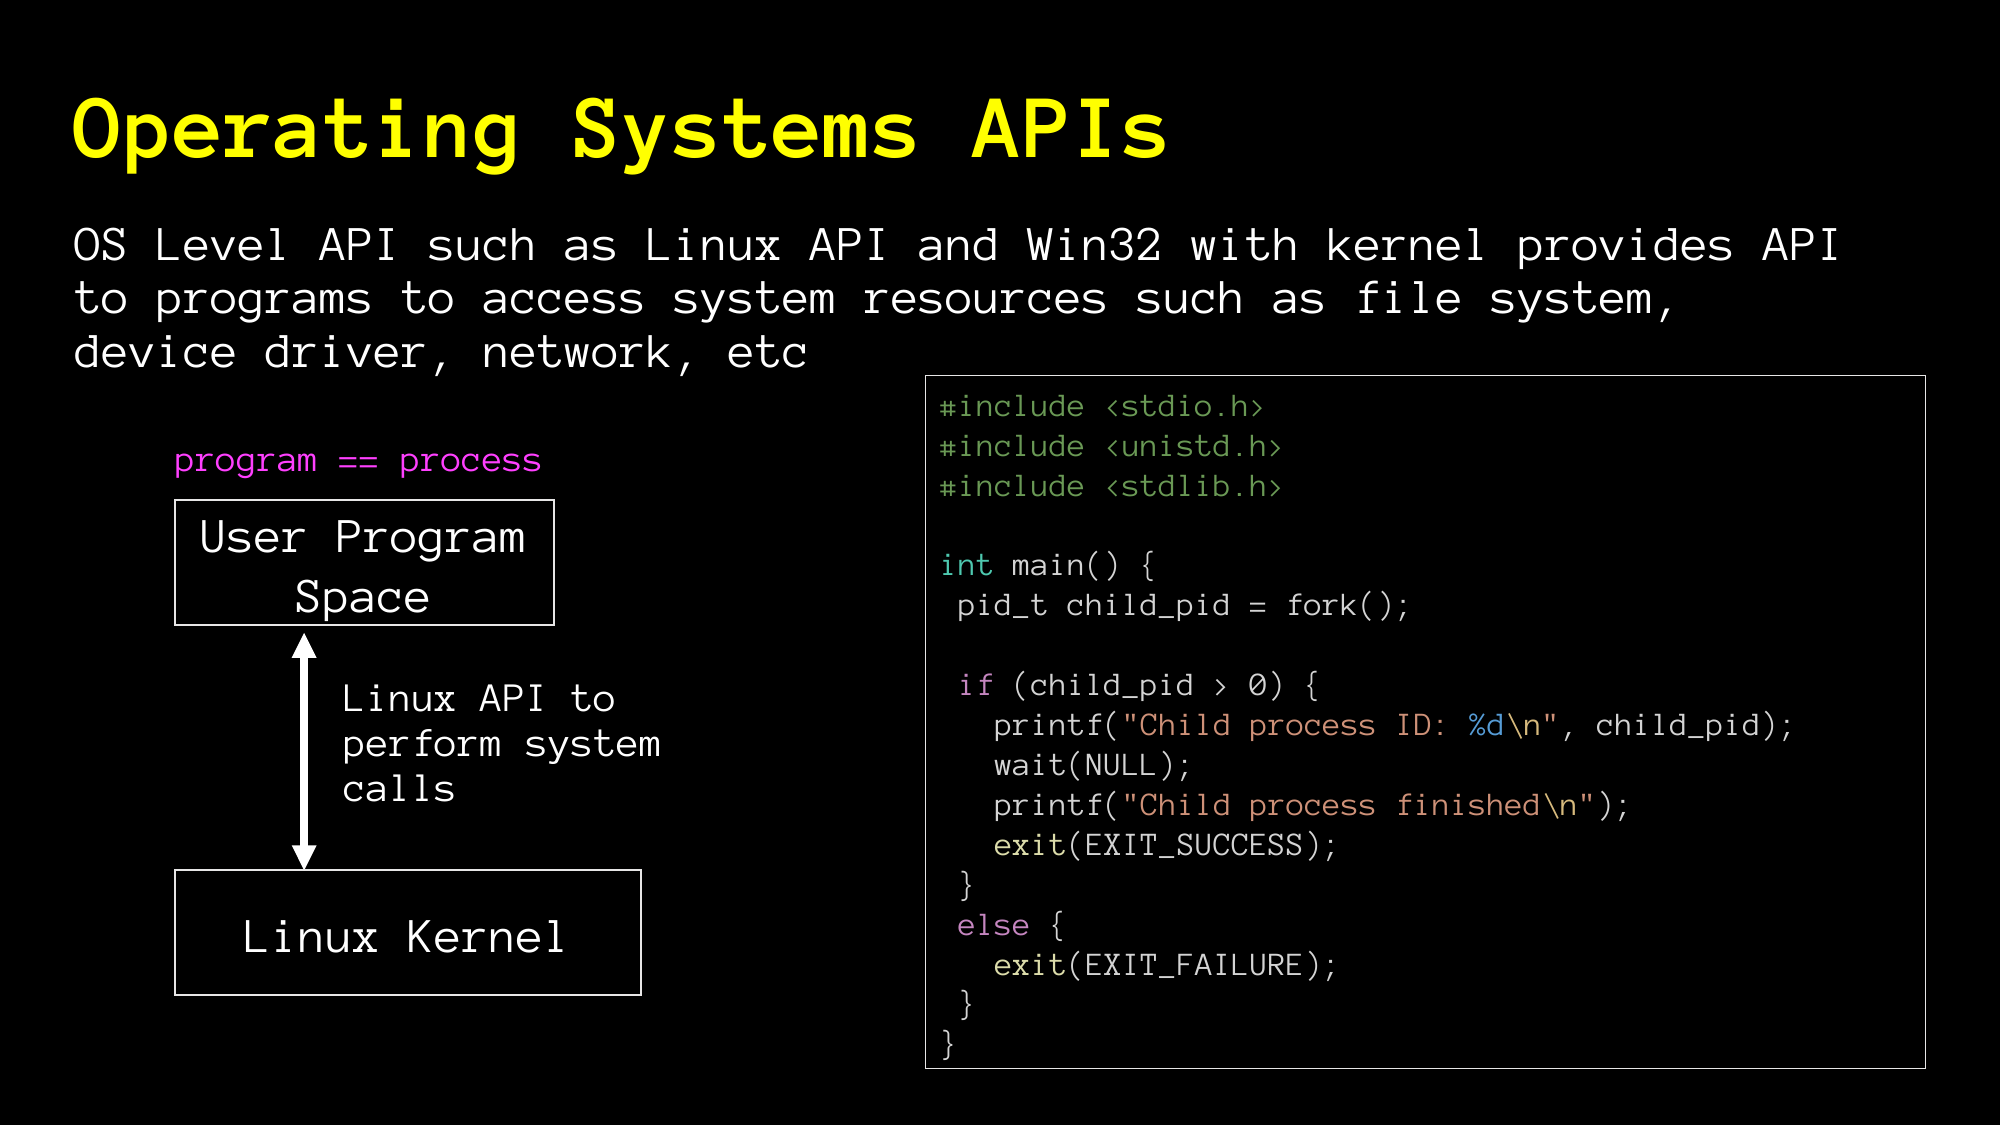

# Operating Systems APIs
OS Level API such as Linux API and Win32 with kernel provides API to programs to access system resources such as file system, device driver, network, etc
#include <stdio.h>
#include <unistd.h>
#include <stdlib.h>
int main() {
 pid_t child_pid = fork();
 if (child_pid > 0) {
   printf("Child process ID: %d\n", child_pid);
   wait(NULL);
   printf("Child process finished\n");
   exit(EXIT_SUCCESS);
 }
 else {
   exit(EXIT_FAILURE);
 }
}
program == process
User Program Space
Linux API to perform system calls
Linux Kernel